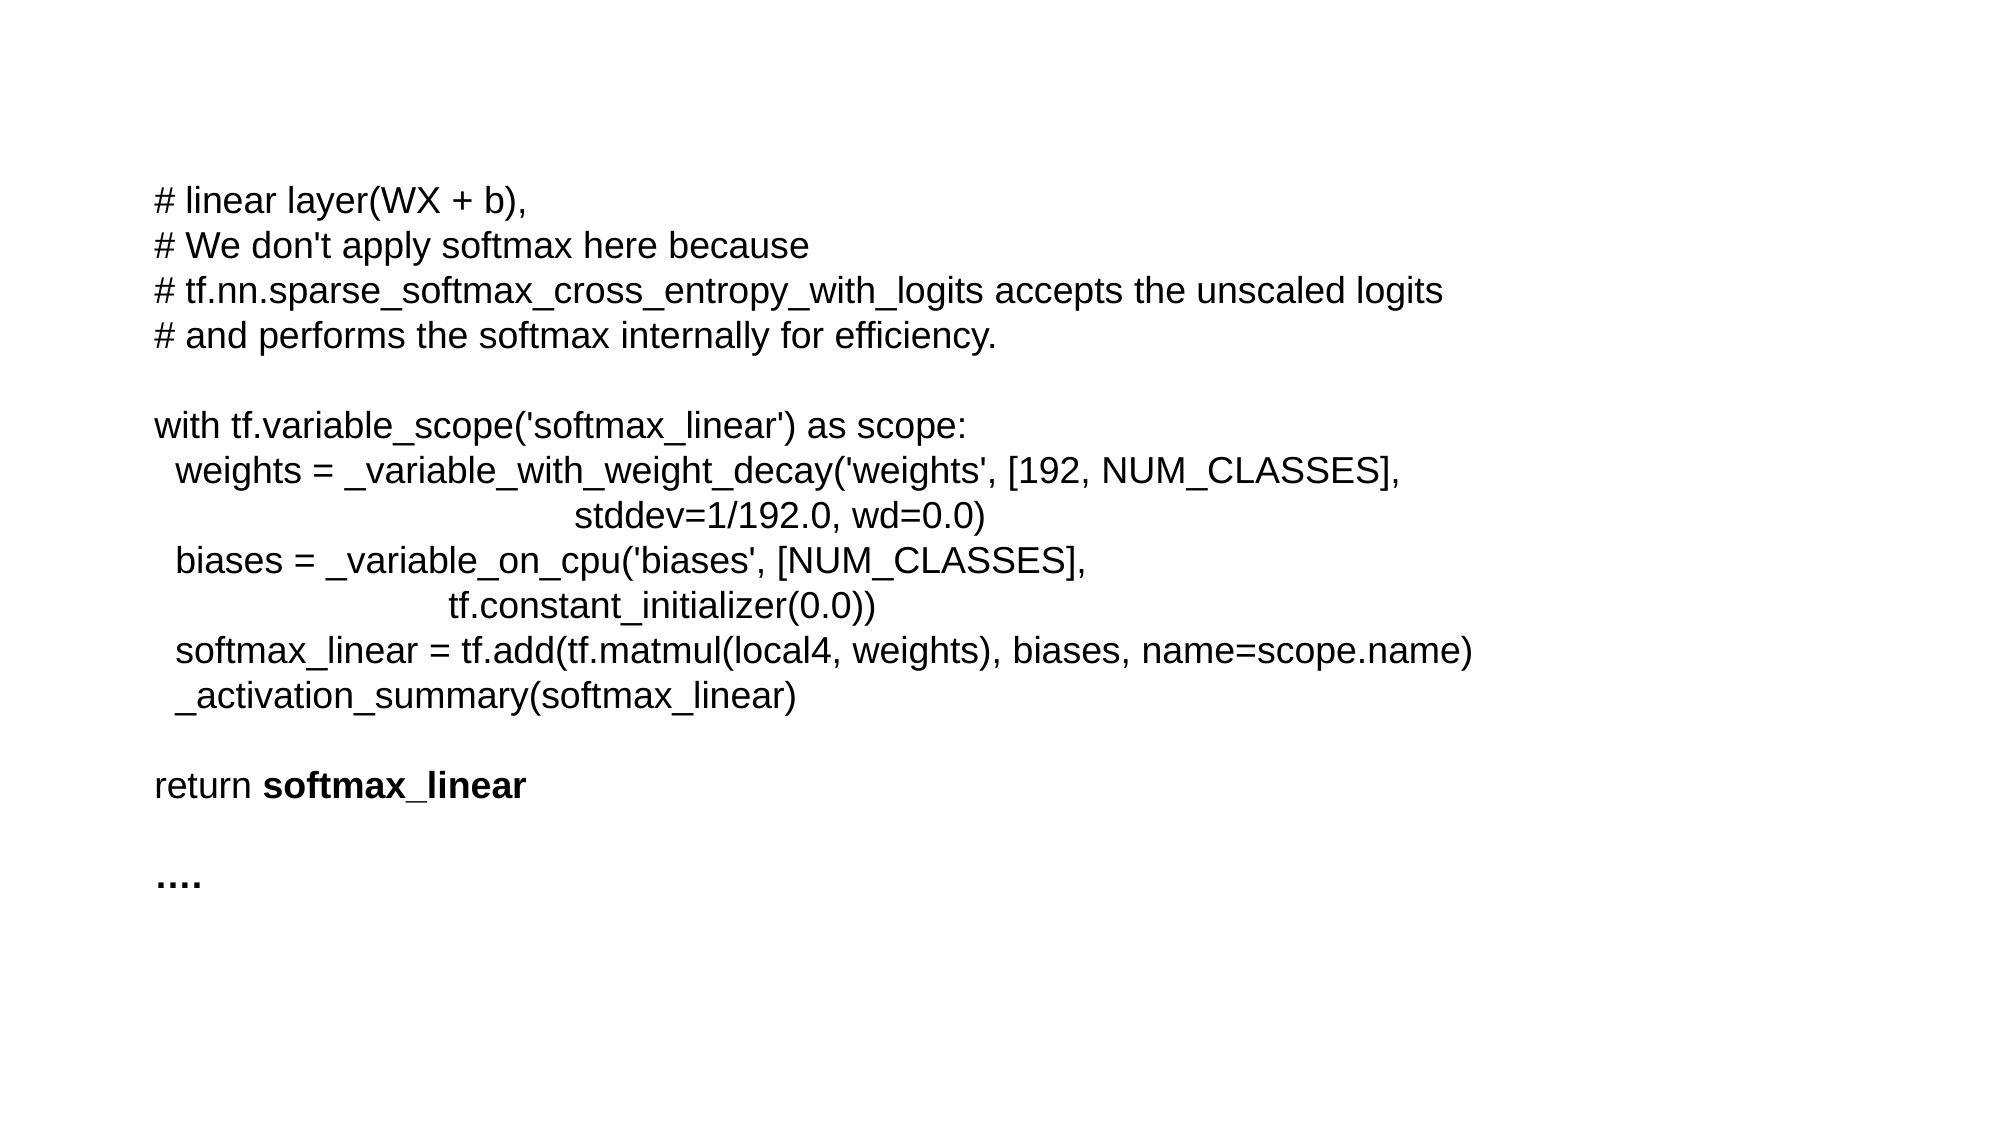

# linear layer(WX + b),
  # We don't apply softmax here because
  # tf.nn.sparse_softmax_cross_entropy_with_logits accepts the unscaled logits
  # and performs the softmax internally for efficiency.

  with tf.variable_scope('softmax_linear') as scope:
    weights = _variable_with_weight_decay('weights', [192, NUM_CLASSES],
                                          stddev=1/192.0, wd=0.0)
    biases = _variable_on_cpu('biases', [NUM_CLASSES],
                              tf.constant_initializer(0.0))
    softmax_linear = tf.add(tf.matmul(local4, weights), biases, name=scope.name)
    _activation_summary(softmax_linear)

  return softmax_linear

  ….